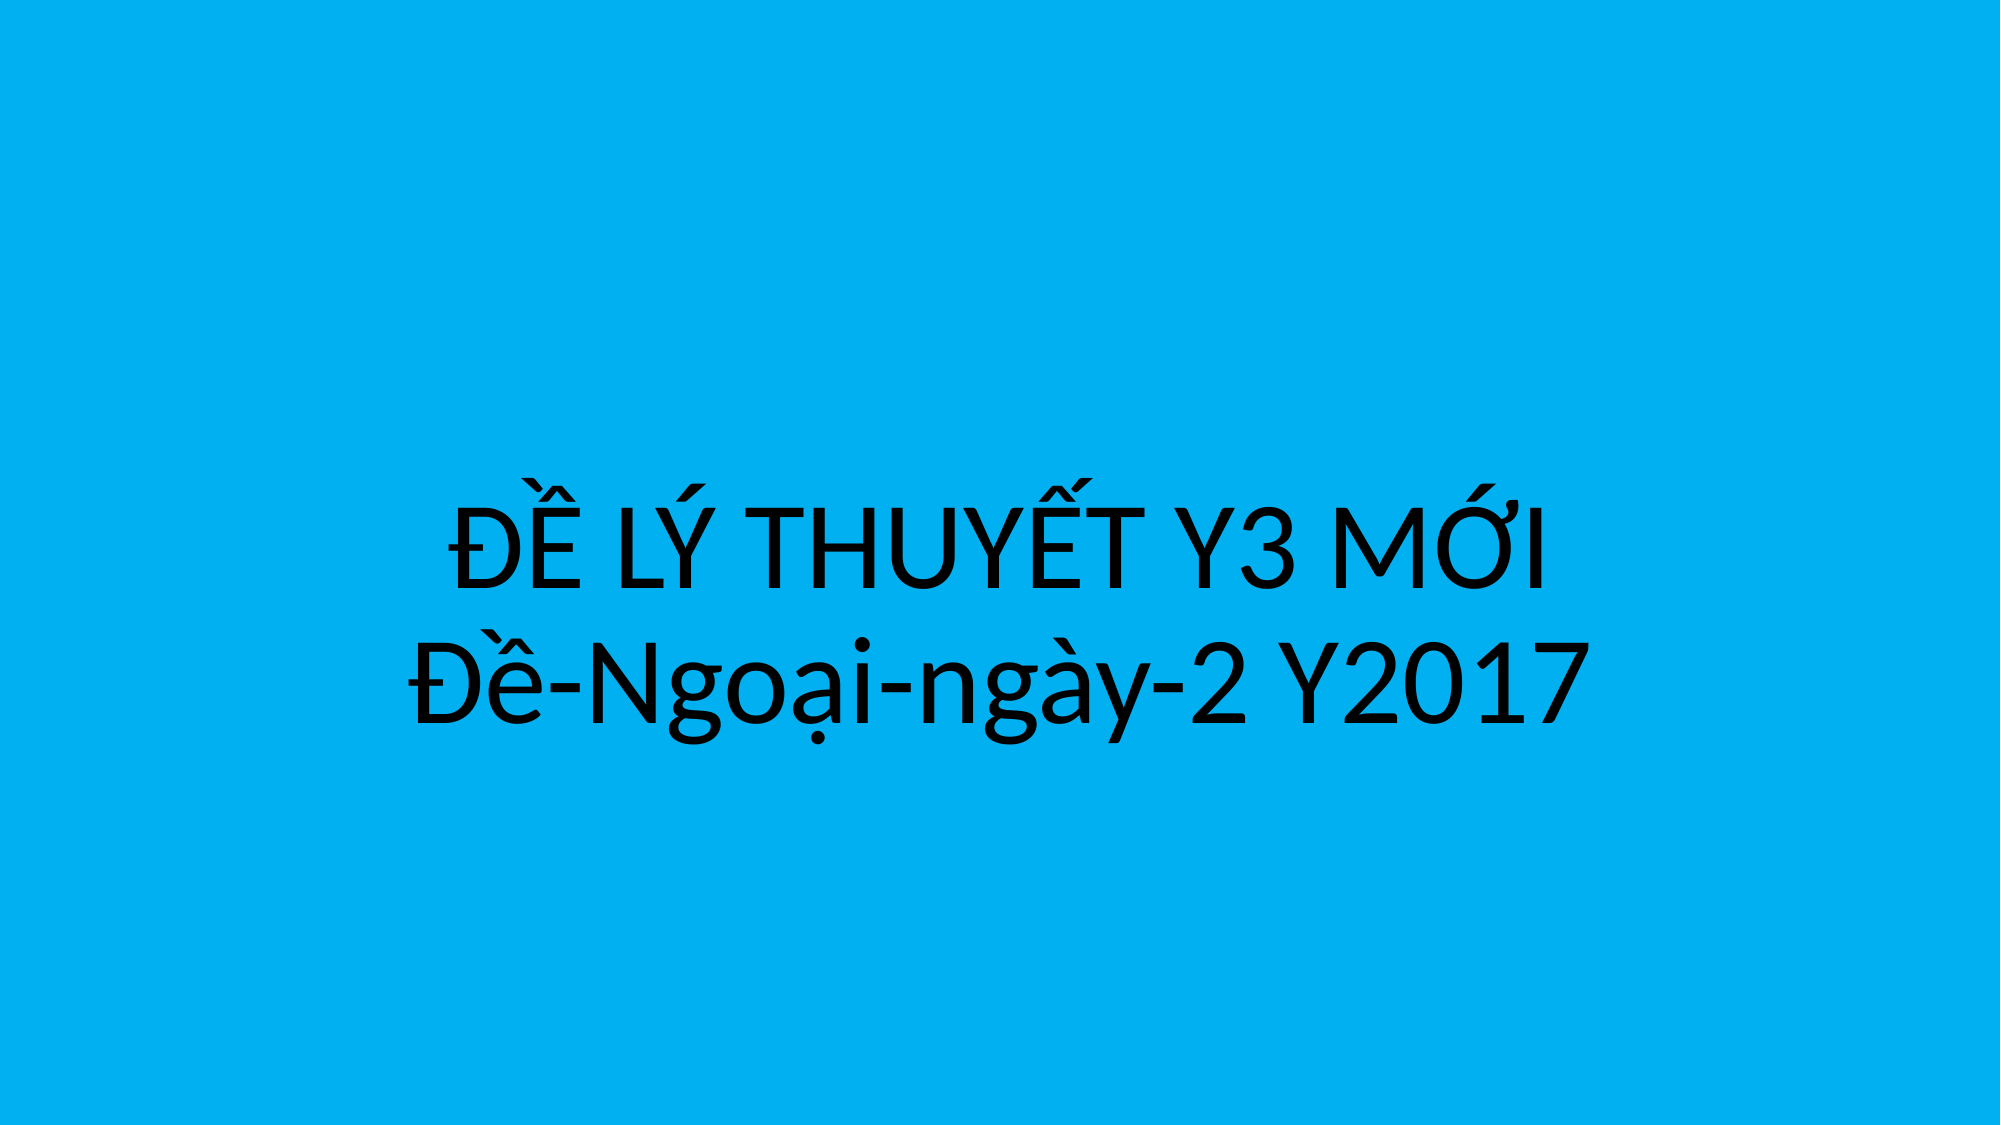

# ĐỀ LÝ THUYẾT Y3 MỚI Đề-Ngoại-ngày-2 Y2017